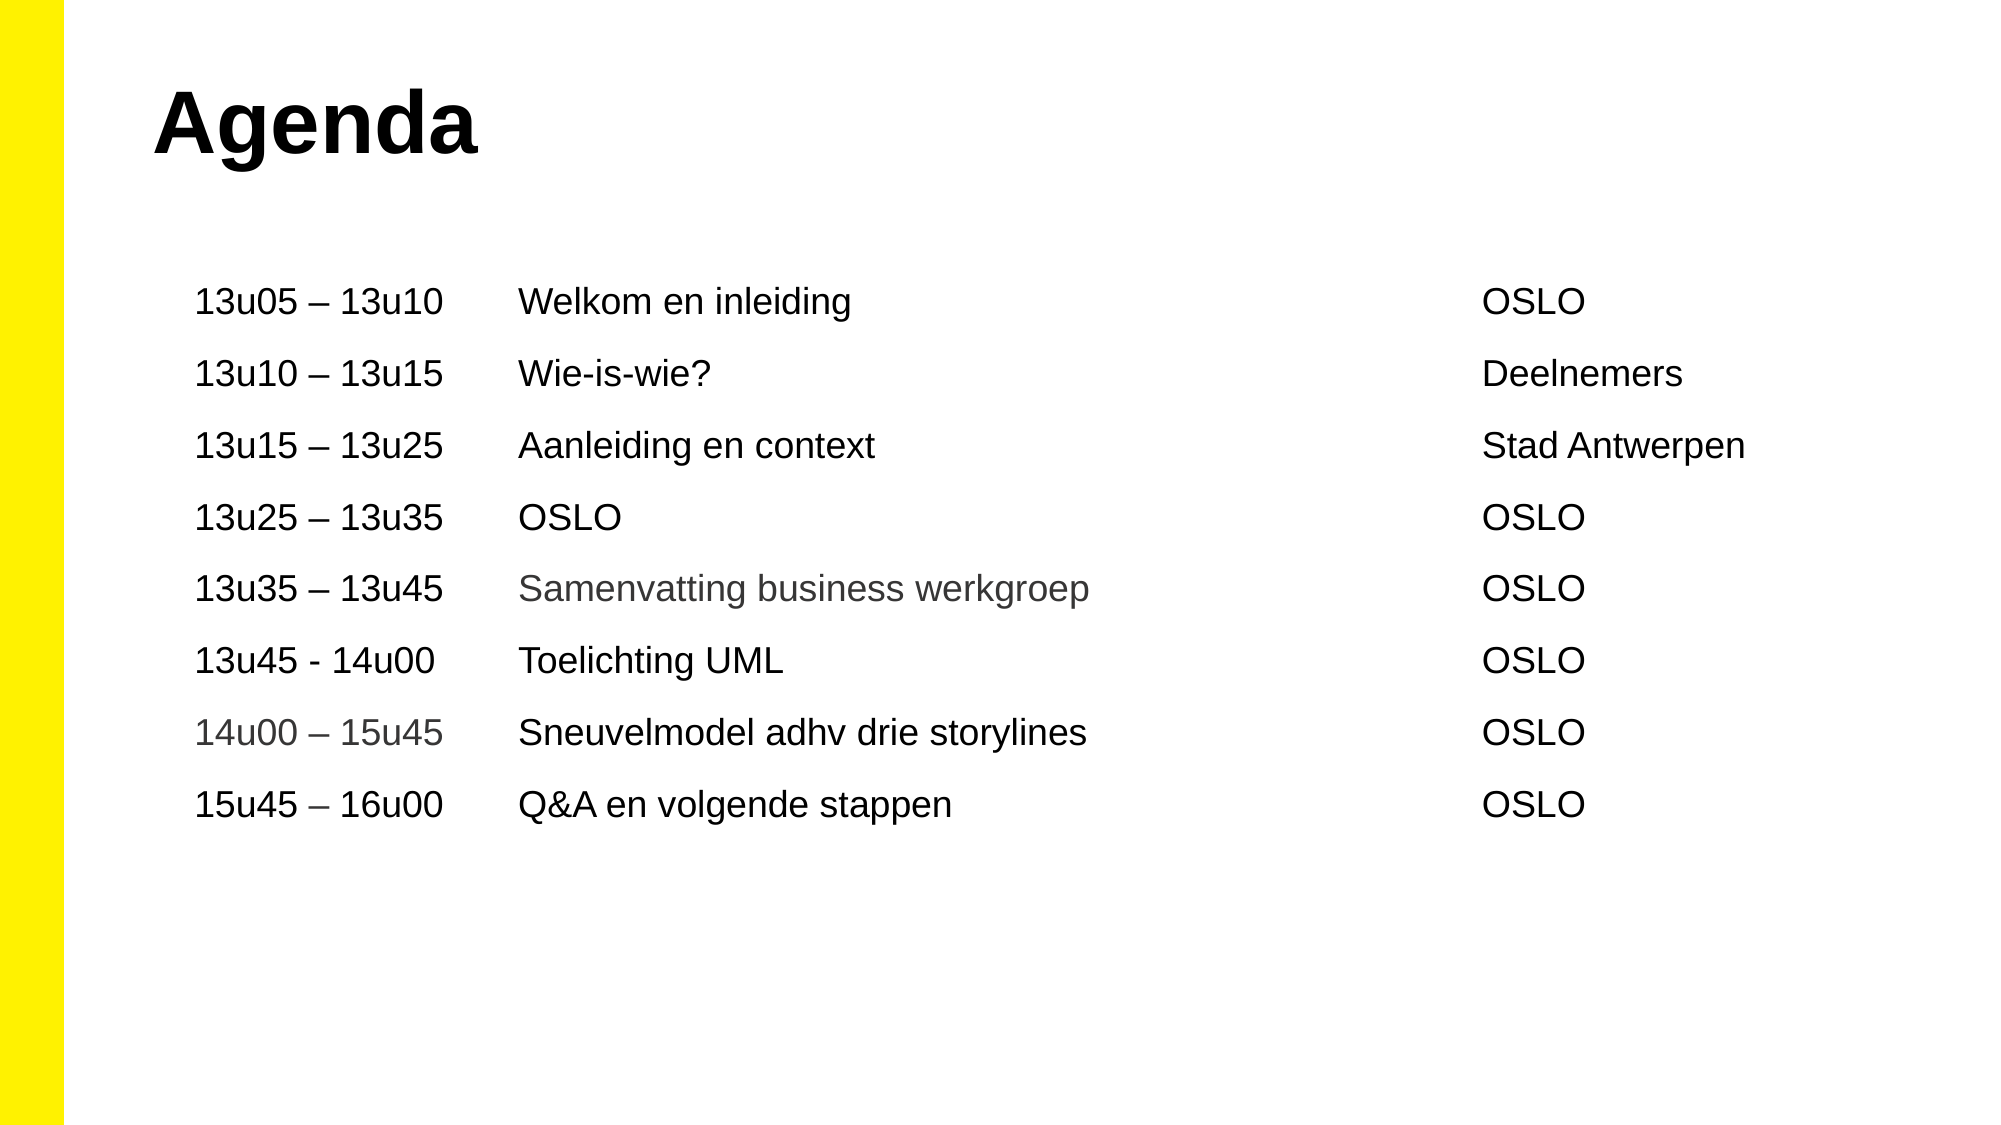

Agenda
| 13u05 – 13u10 | Welkom en inleiding | OSLO |
| --- | --- | --- |
| 13u10 – 13u15 | Wie-is-wie? | Deelnemers |
| 13u15 – 13u25 | Aanleiding en context | Stad Antwerpen |
| 13u25 – 13u35 | OSLO | OSLO |
| 13u35 – 13u45 | Samenvatting business werkgroep | OSLO |
| 13u45 - 14u00 | Toelichting UML | OSLO |
| 14u00 – 15u45 | Sneuvelmodel adhv drie storylines | OSLO |
| 15u45 – 16u00 | Q&A en volgende stappen | OSLO |